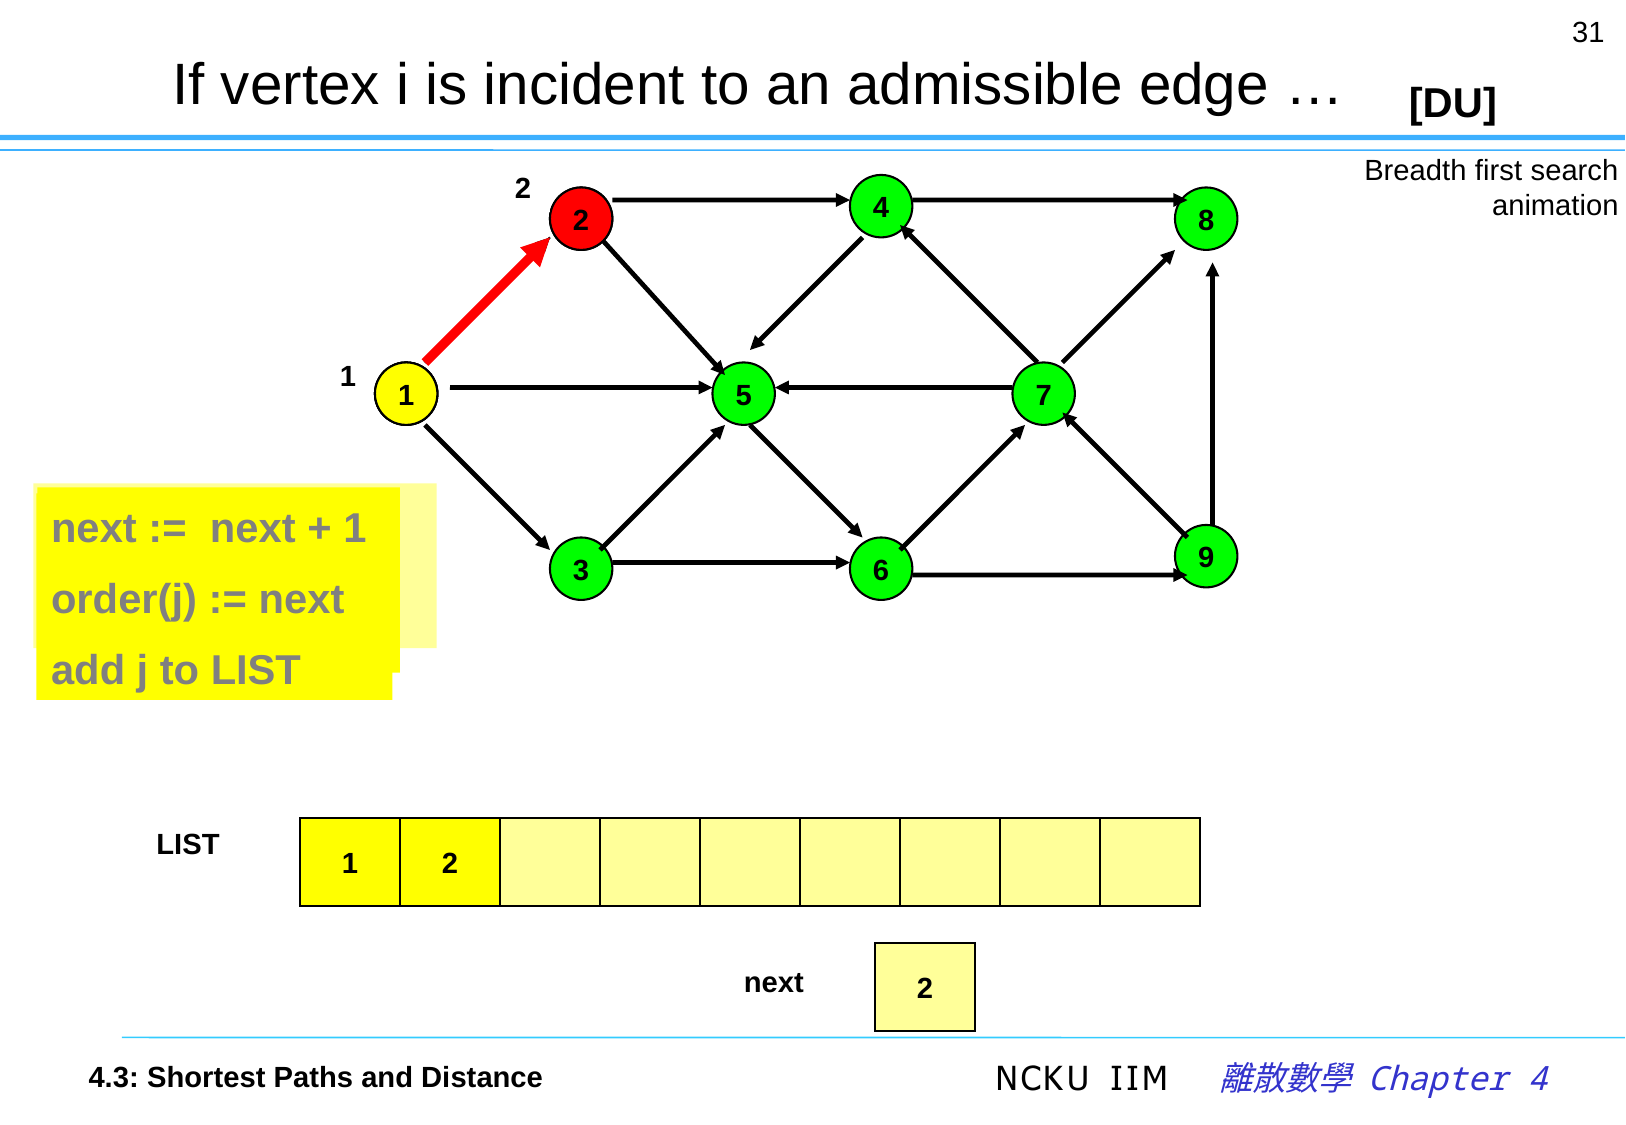

31
# If vertex i is incident to an admissible edge …
[DU]
Breadth first search animation
2
4
2
2
8

1
1
1
1
5
7

Select an admissible edge (i,j)
Mark vertex j
pred(j) := i

next :=  next + 1
order(j) := next
add j to LIST
9
3
6

  LIST
1

2

1
2
  next
4.3: Shortest Paths and Distance